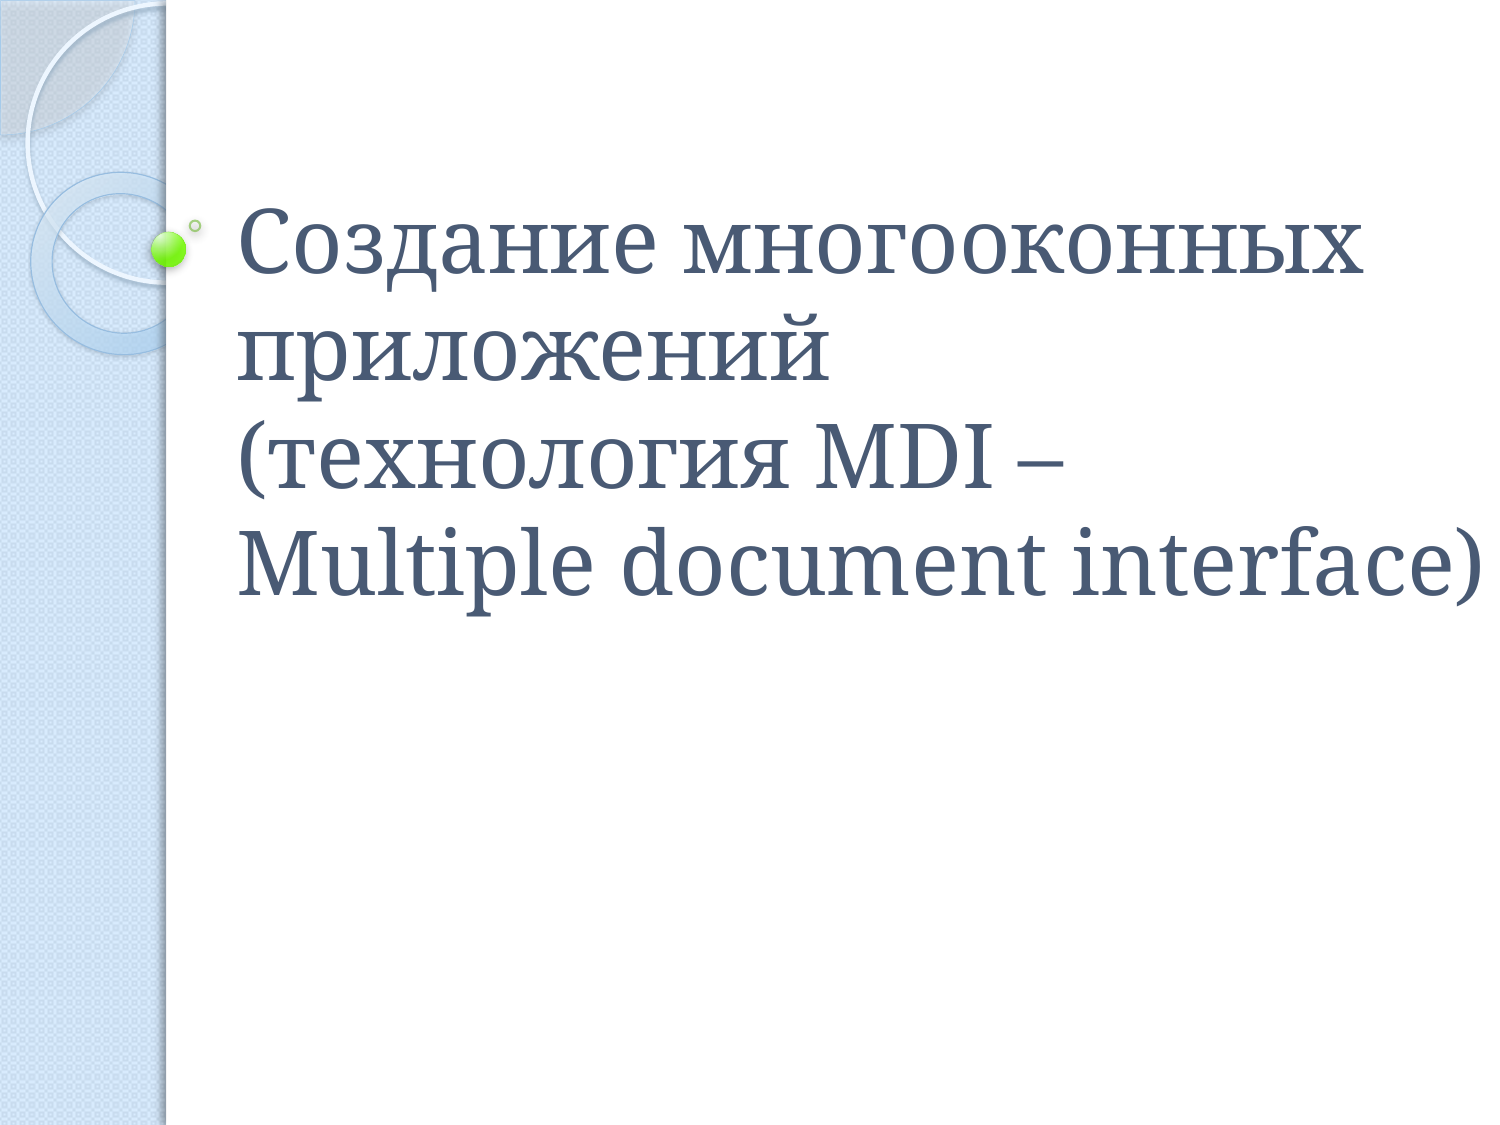

# Создание многооконных приложений (технология MDI – Multiple document interface)